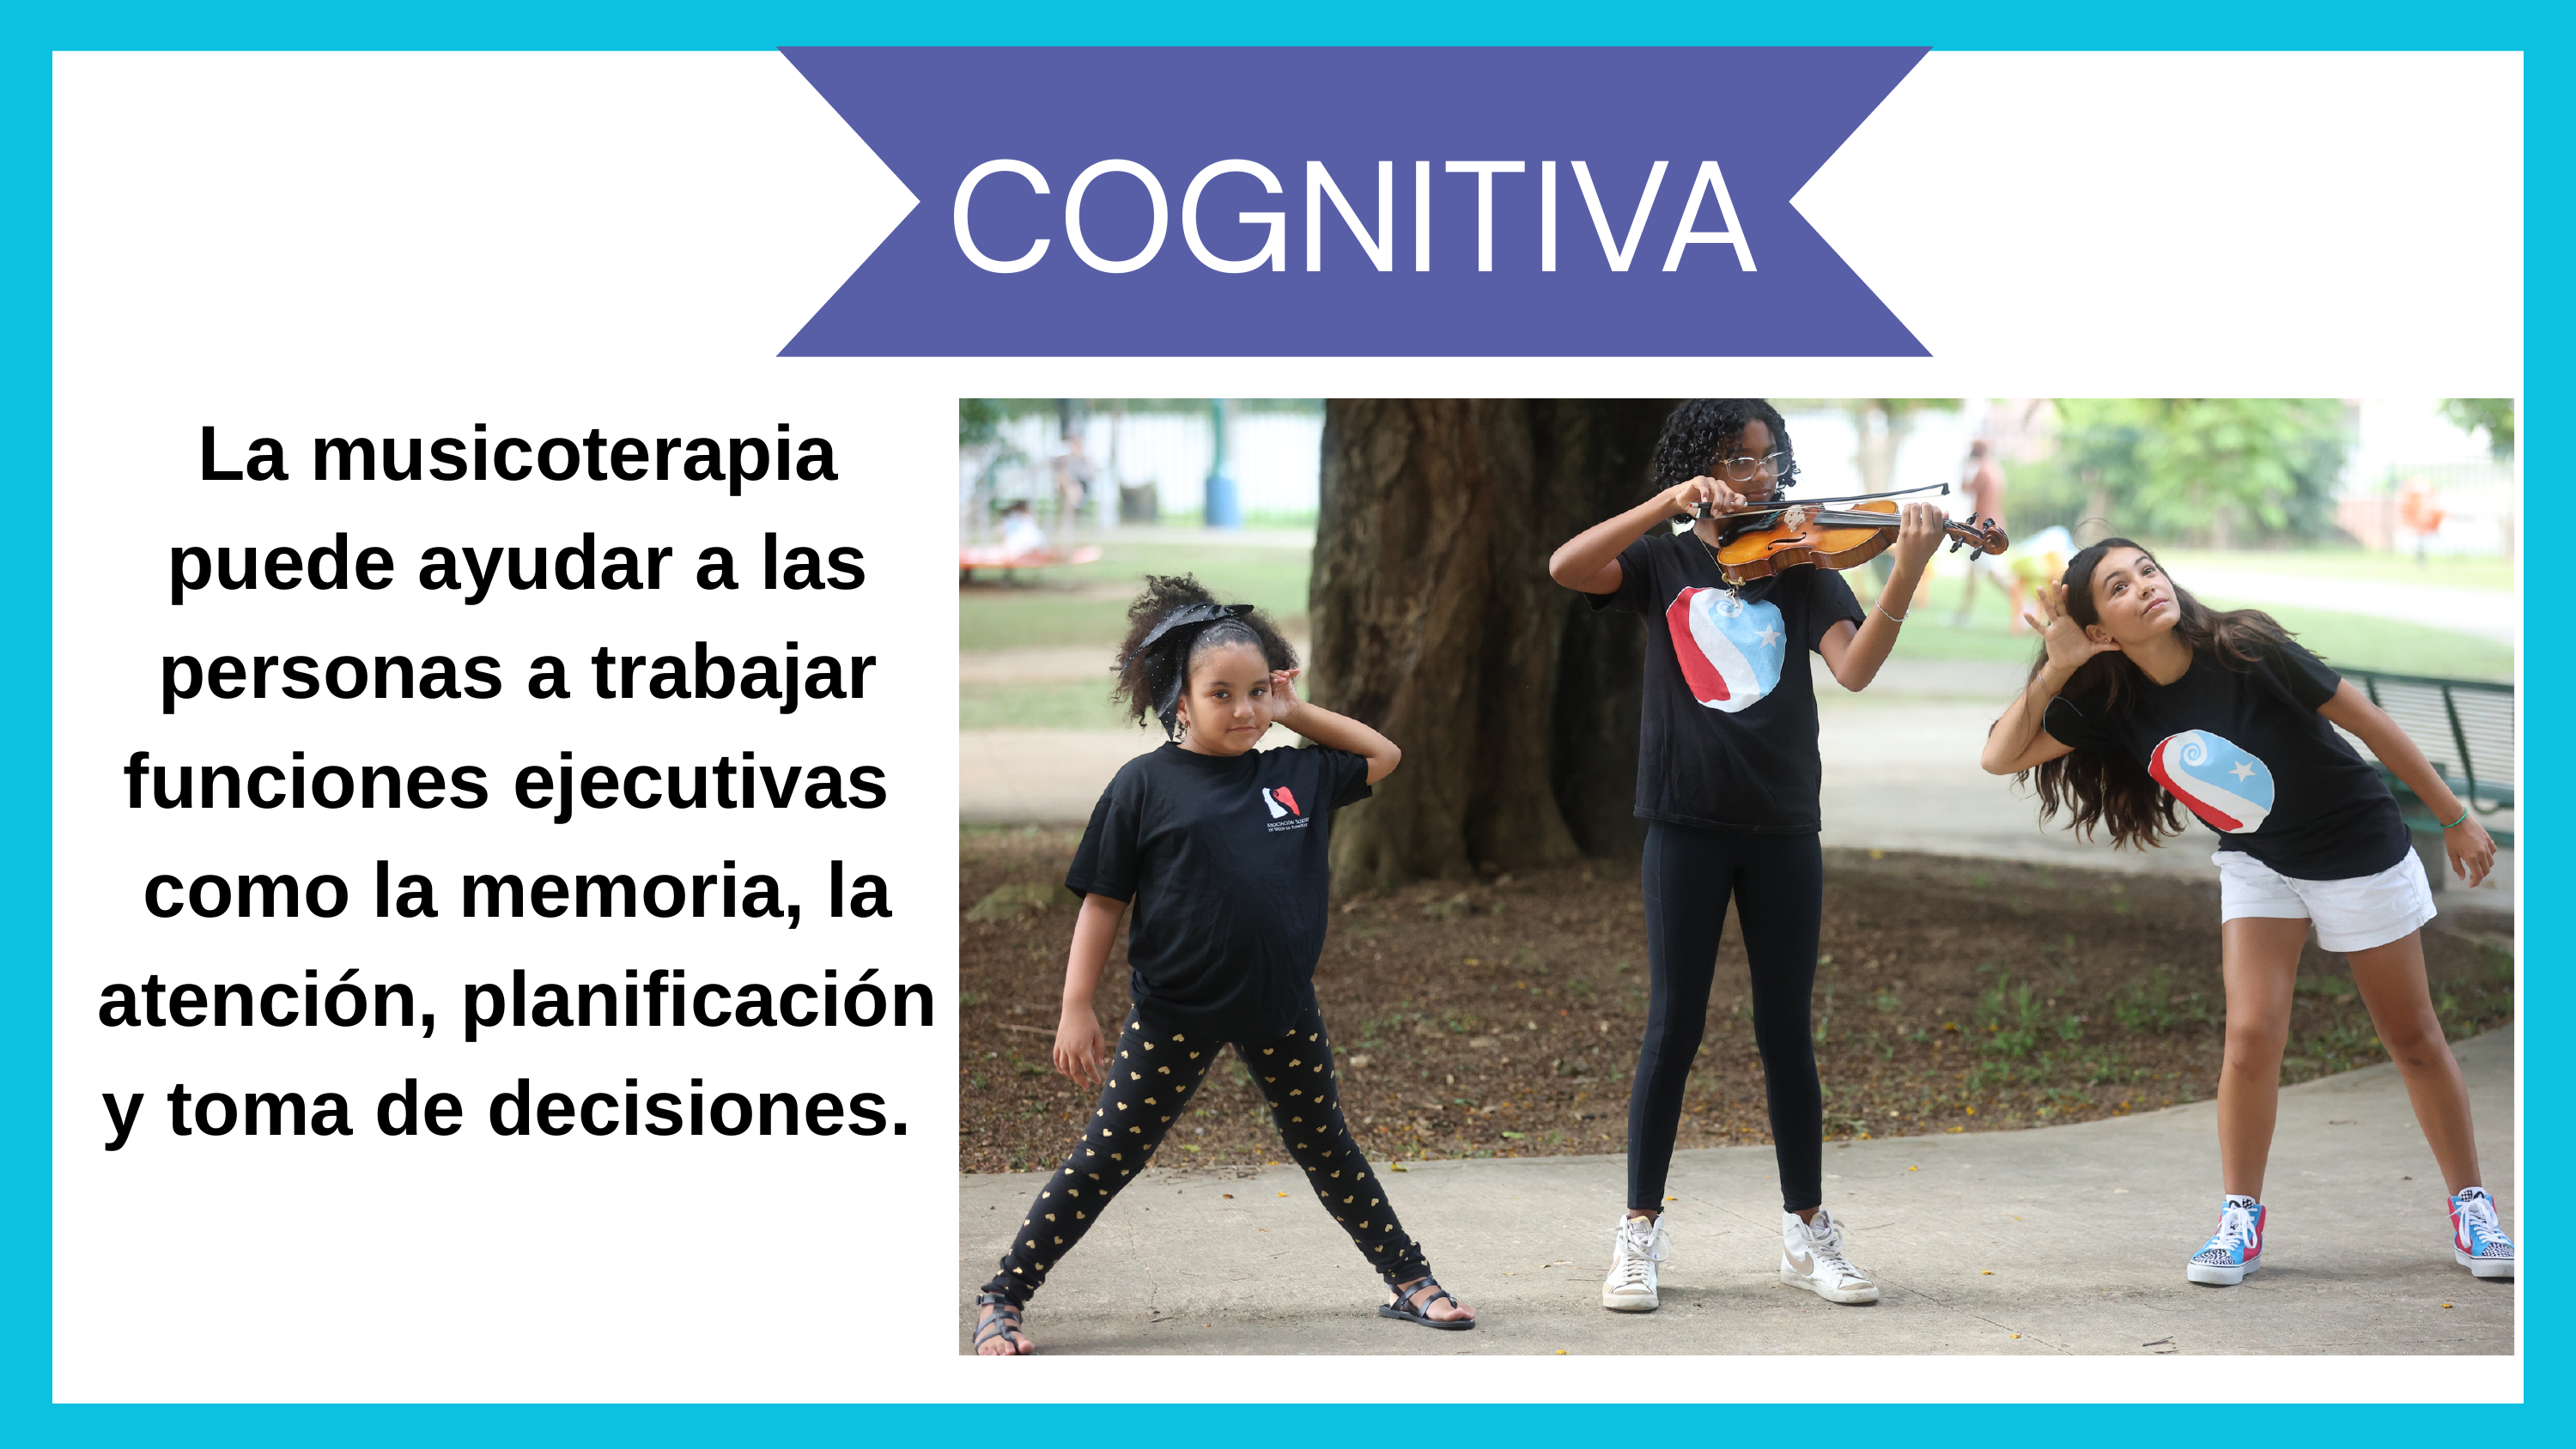

COGNITIVA
La musicoterapia puede ayudar a las personas a trabajar funciones ejecutivas
como la memoria, la atención, planificación y toma de decisiones.